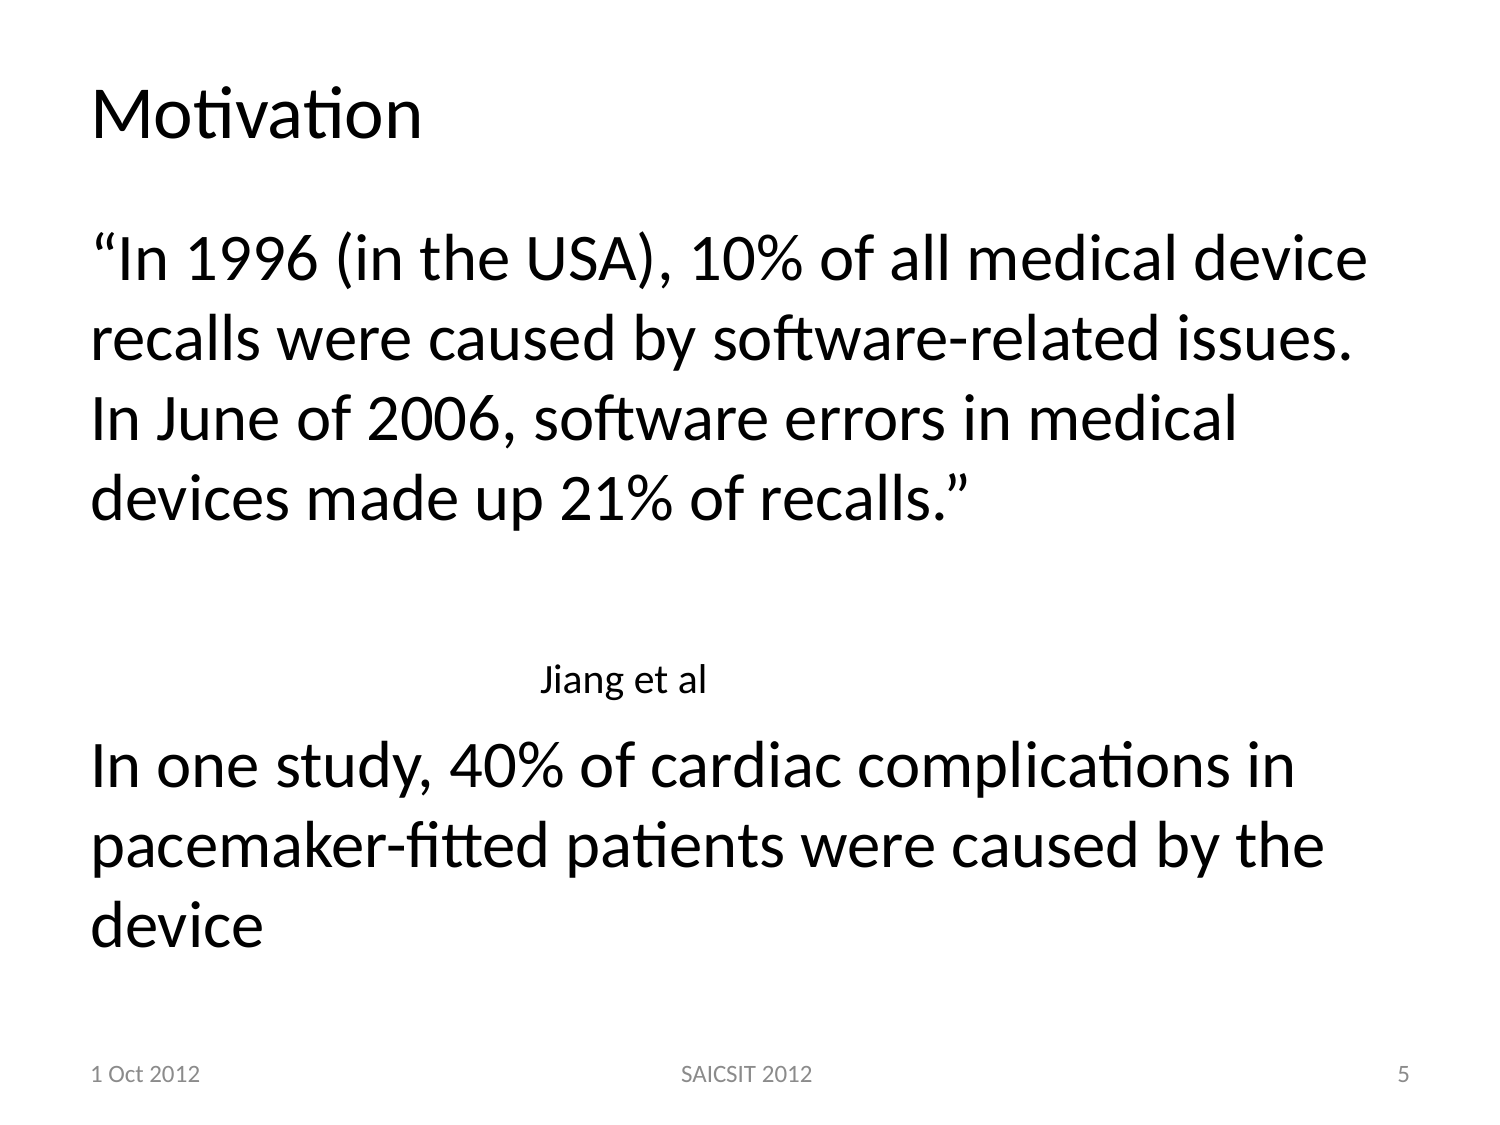

# Motivation
“In 1996 (in the USA), 10% of all medical device recalls were caused by software-related issues. In June of 2006, software errors in medical devices made up 21% of recalls.”
											Jiang et al
In one study, 40% of cardiac complications in pacemaker-fitted patients were caused by the device
1 Oct 2012
SAICSIT 2012
5